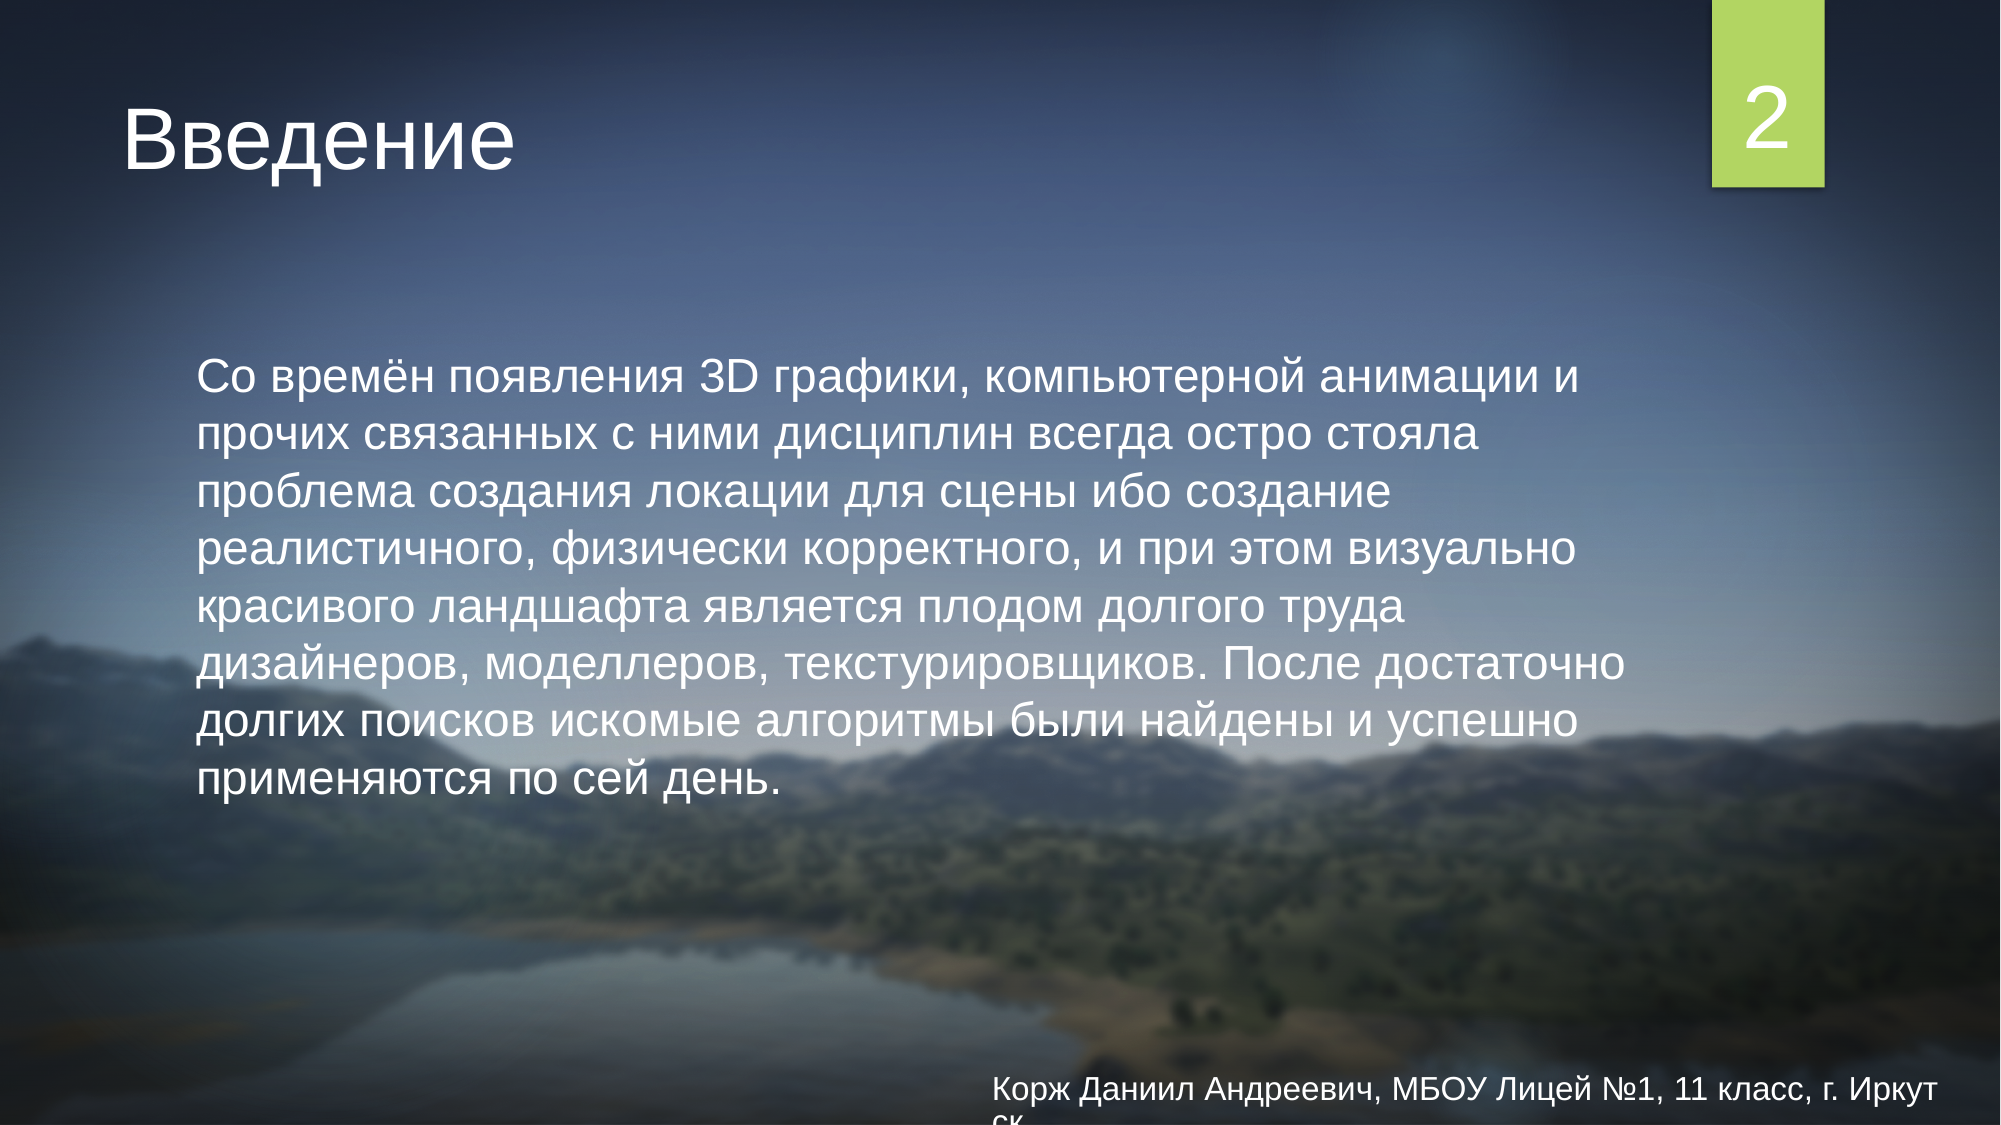

2
# Введение
Со времён появления 3D графики, компьютерной анимации и прочих связанных с ними дисциплин всегда остро стояла проблема создания локации для сцены ибо создание реалистичного, физически корректного, и при этом визуально красивого ландшафта является плодом долгого труда дизайнеров, моделлеров, текстурировщиков. После достаточно долгих поисков искомые алгоритмы были найдены и успешно применяются по сей день.
Корж Даниил Андреевич, МБОУ Лицей №1, 11 класс, г. Иркутск